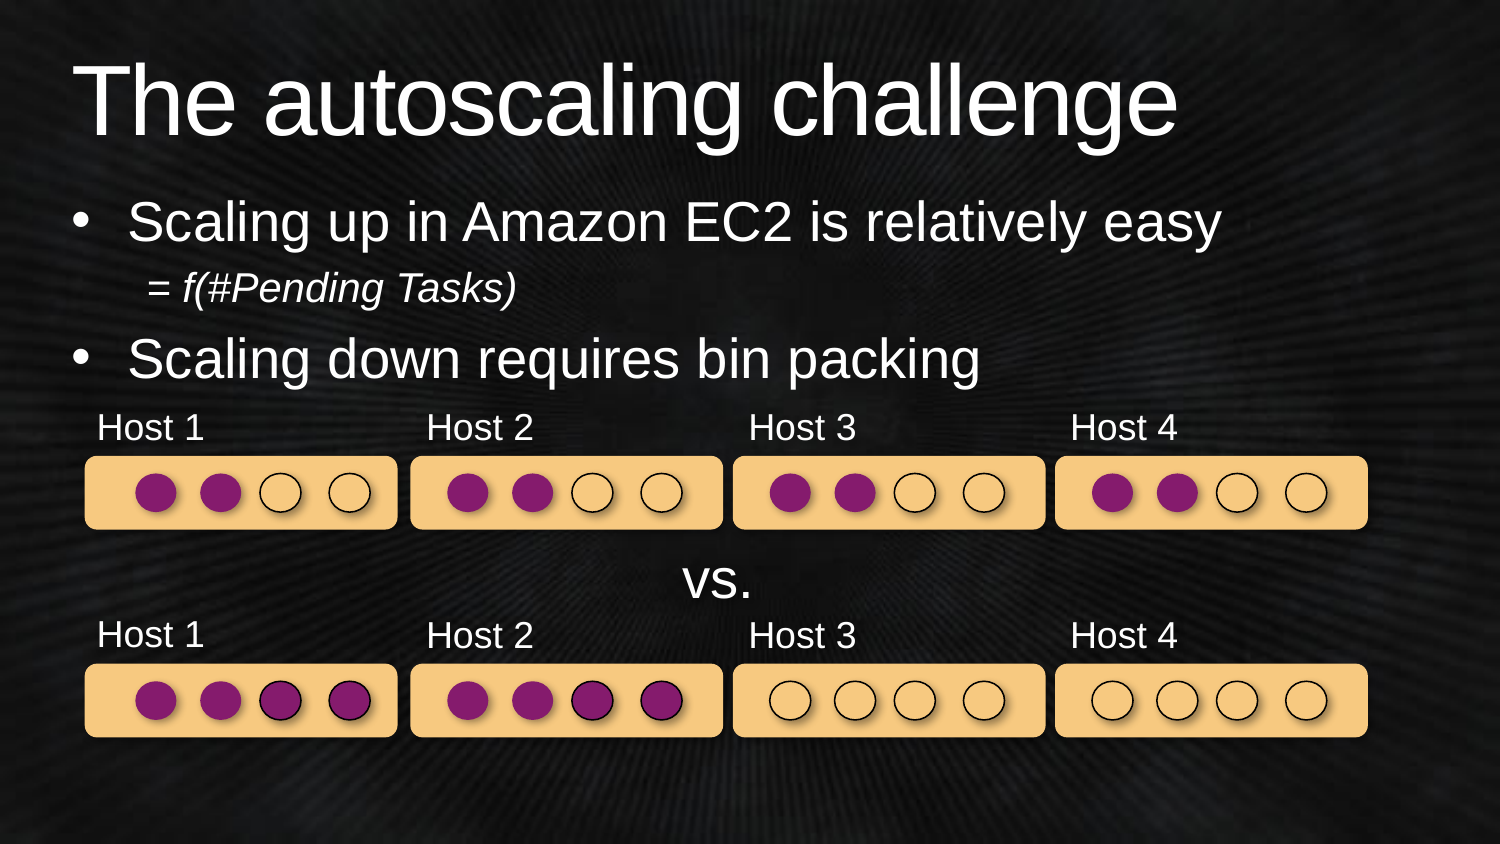

# The autoscaling challenge
Scaling up in Amazon EC2 is relatively easy
= f(#Pending Tasks)
Scaling down requires bin packing
Host 1
Host 2
Host 3
Host 4

vs.
Host 1
Host 2
Host 3
Host 4